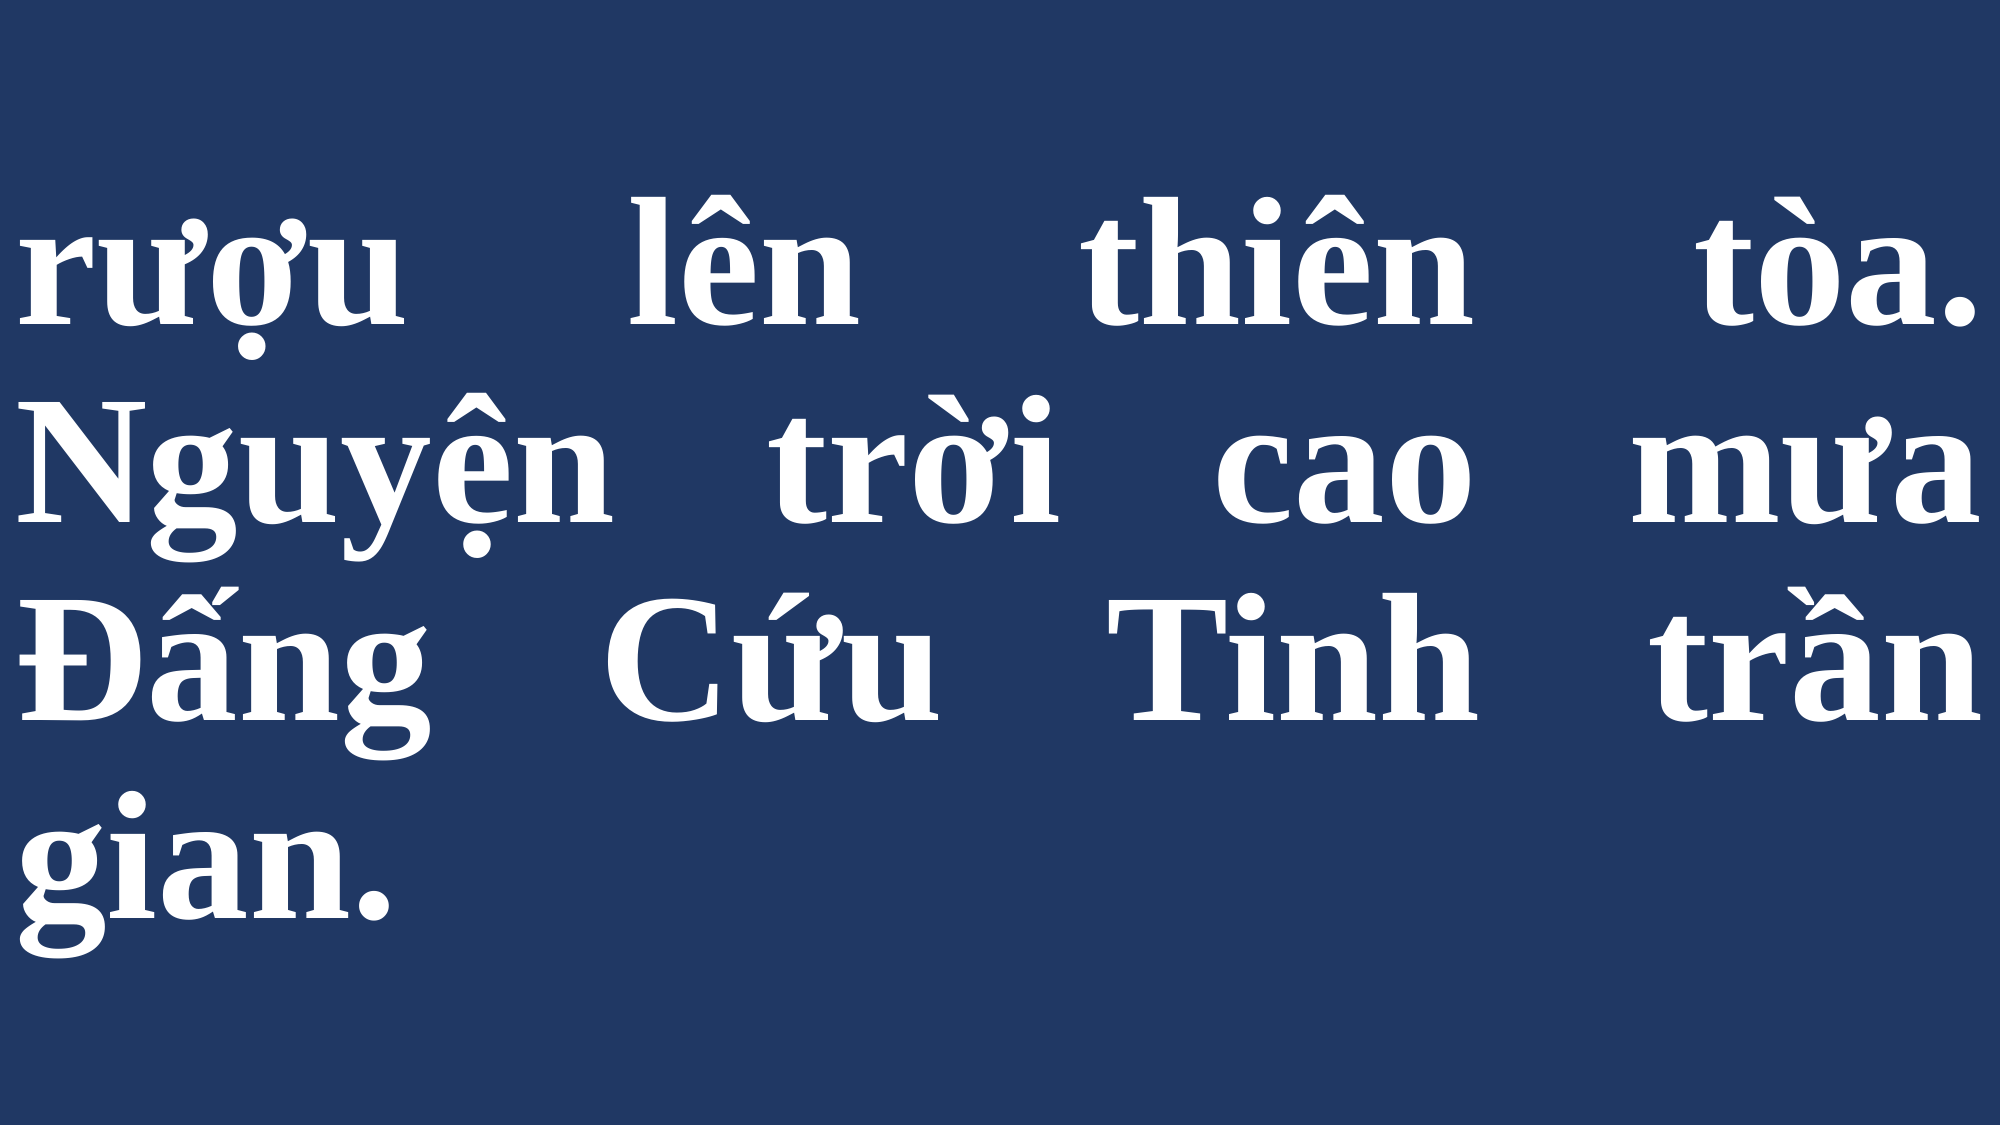

# rượu lên thiên tòa. Nguyện trời cao mưa Đấng Cứu Tinh trần gian.